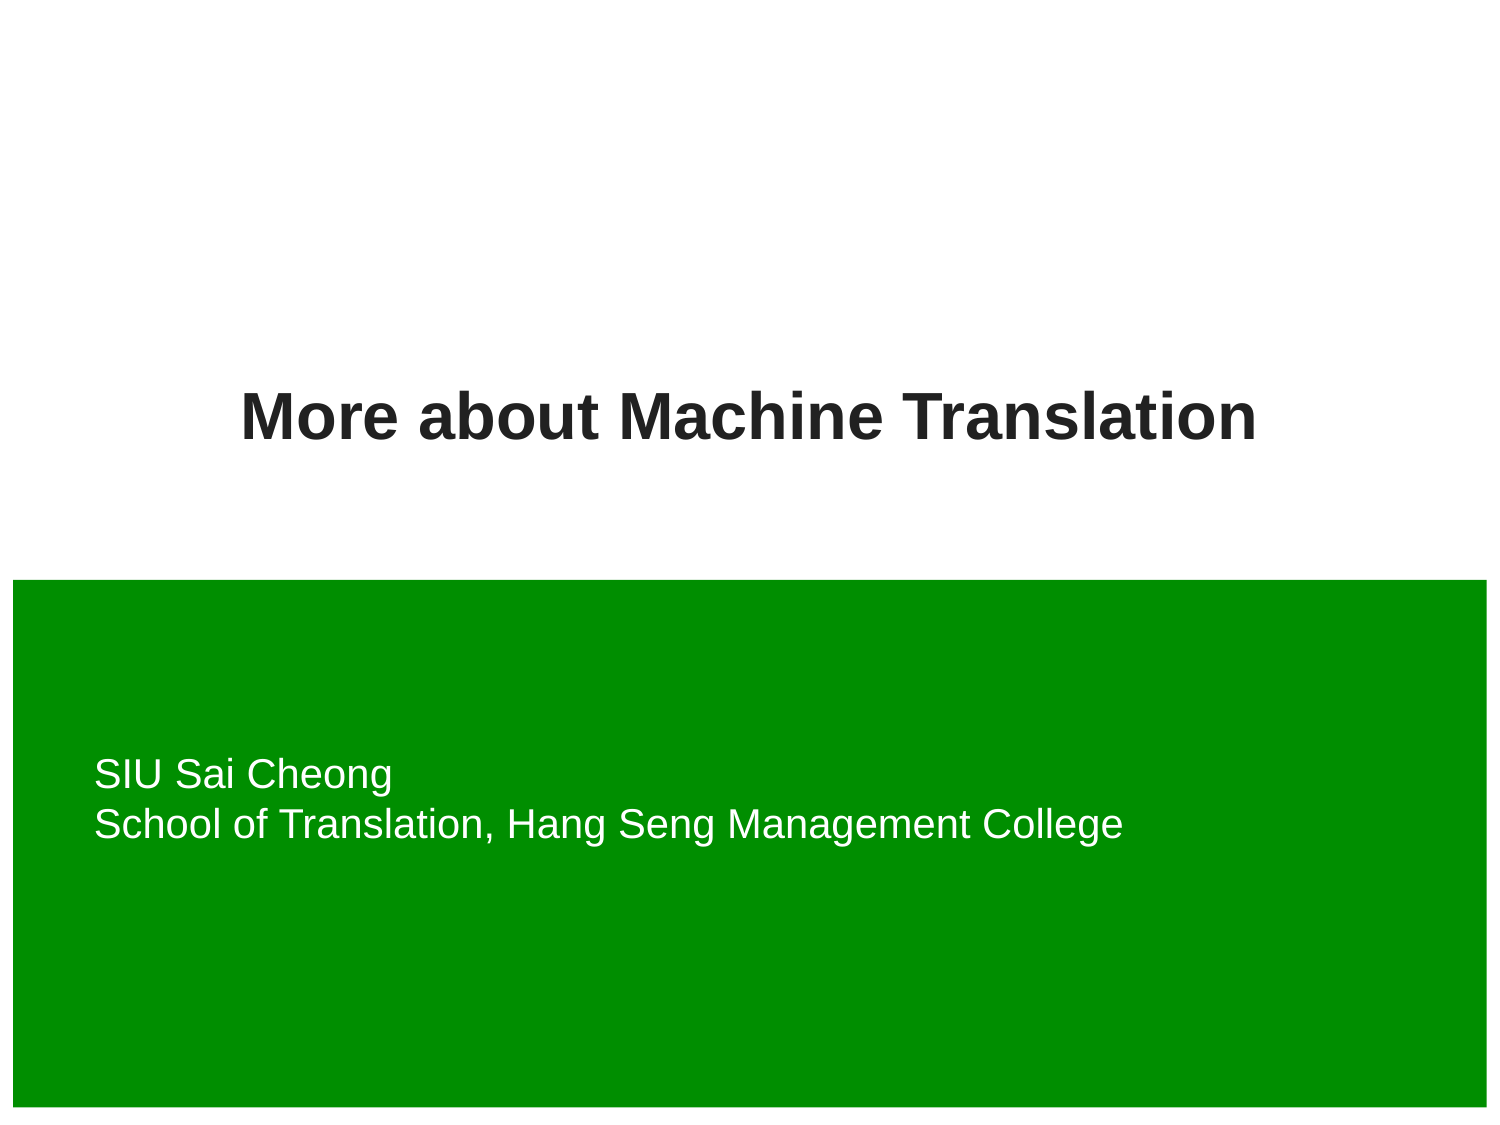

# More about Machine Translation
SIU Sai Cheong
School of Translation, Hang Seng Management College